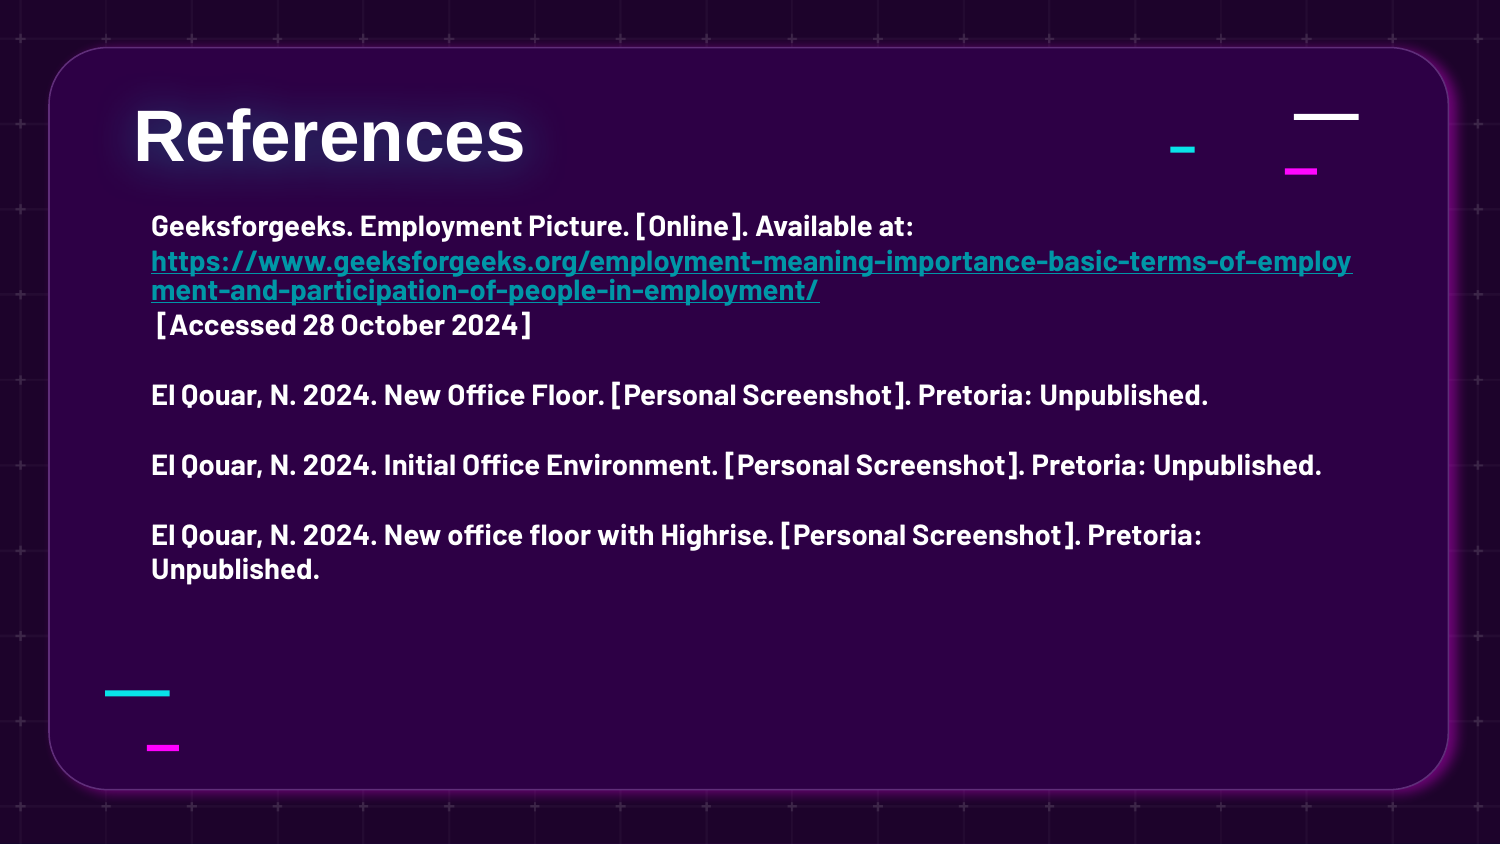

# References
Geeksforgeeks. Employment Picture. [Online]. Available at: https://www.geeksforgeeks.org/employment-meaning-importance-basic-terms-of-employment-and-participation-of-people-in-employment/ [Accessed 28 October 2024]

El Qouar, N. 2024. New Office Floor. [Personal Screenshot]. Pretoria: Unpublished.

El Qouar, N. 2024. Initial Office Environment. [Personal Screenshot]. Pretoria: Unpublished.

El Qouar, N. 2024. New office floor with Highrise. [Personal Screenshot]. Pretoria: Unpublished.